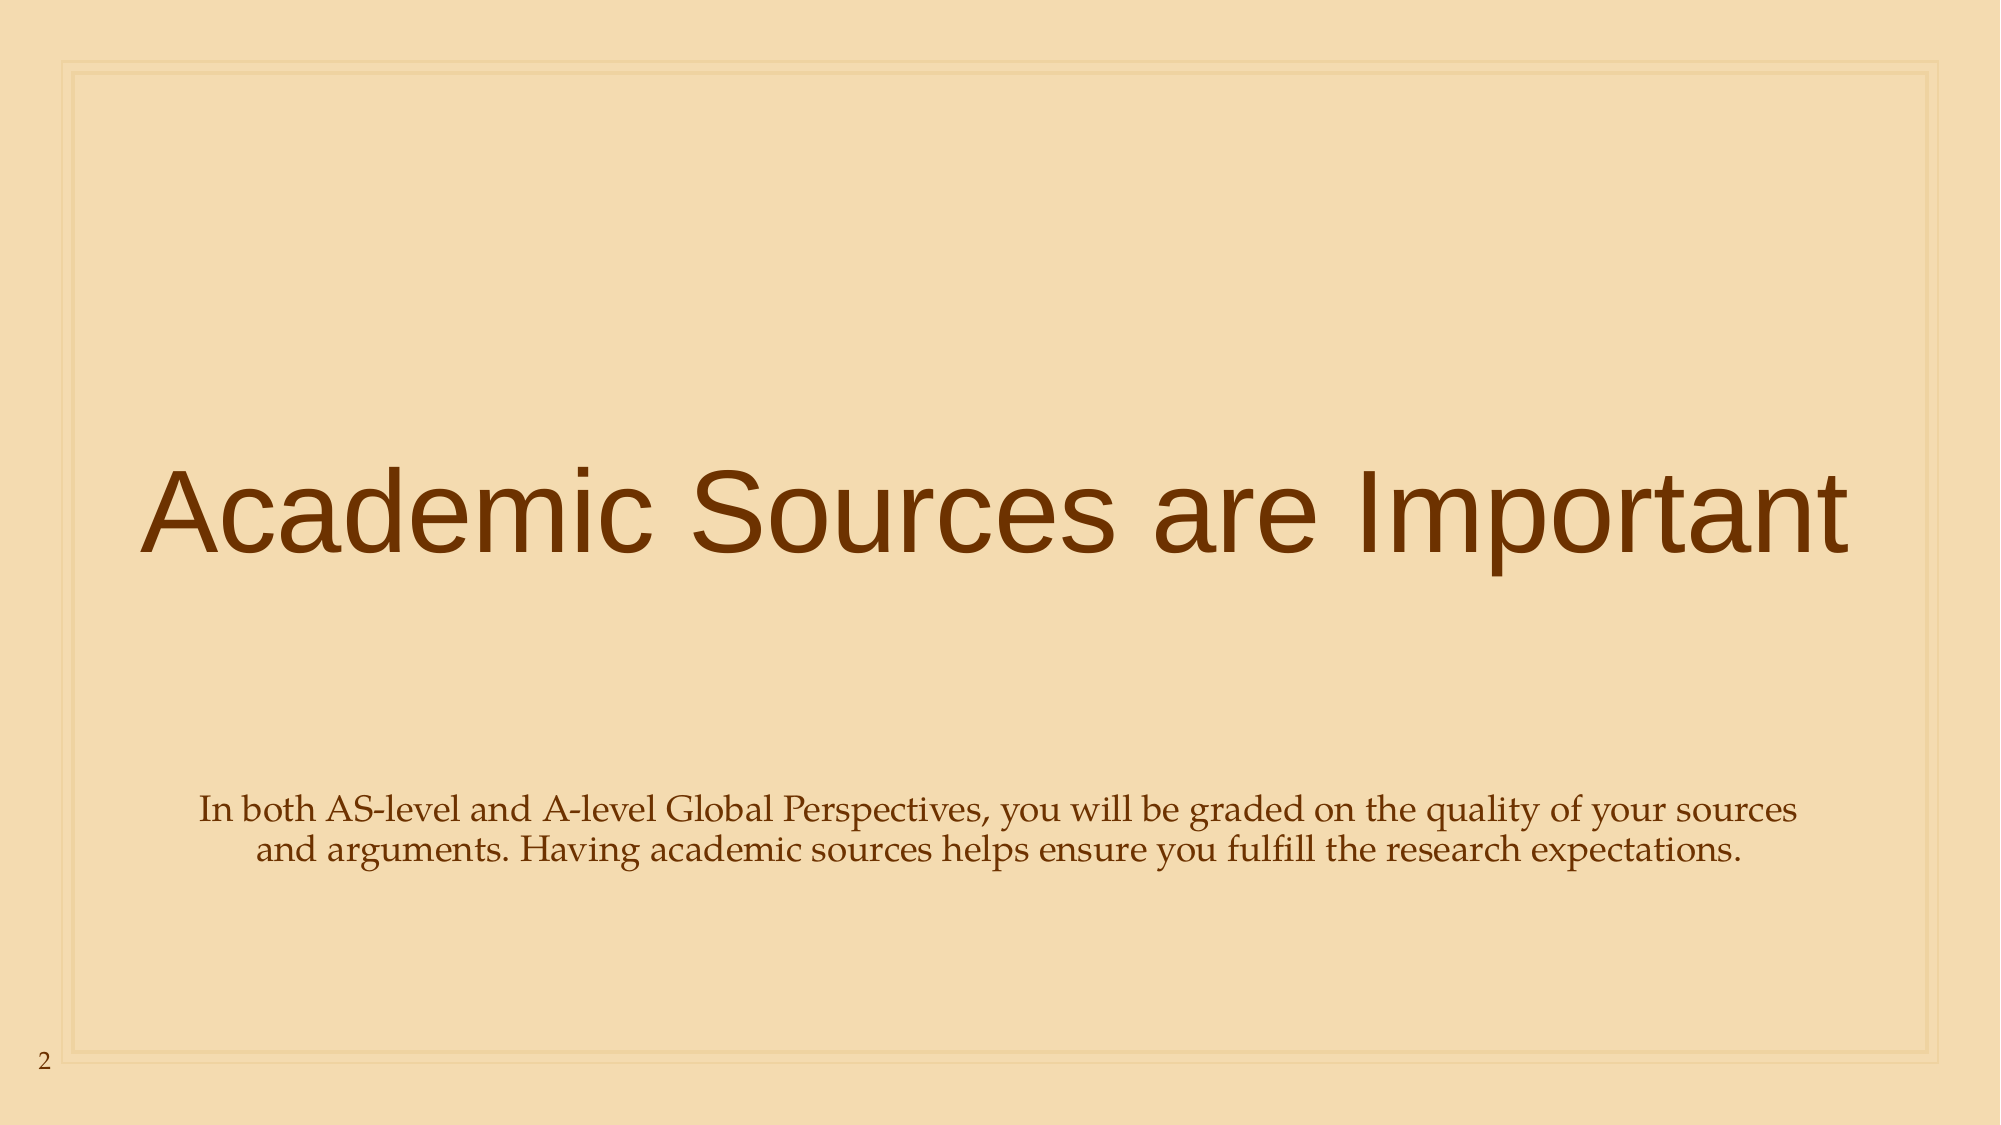

# Academic Sources are Important
In both AS-level and A-level Global Perspectives, you will be graded on the quality of your sources and arguments. Having academic sources helps ensure you fulfill the research expectations.
2